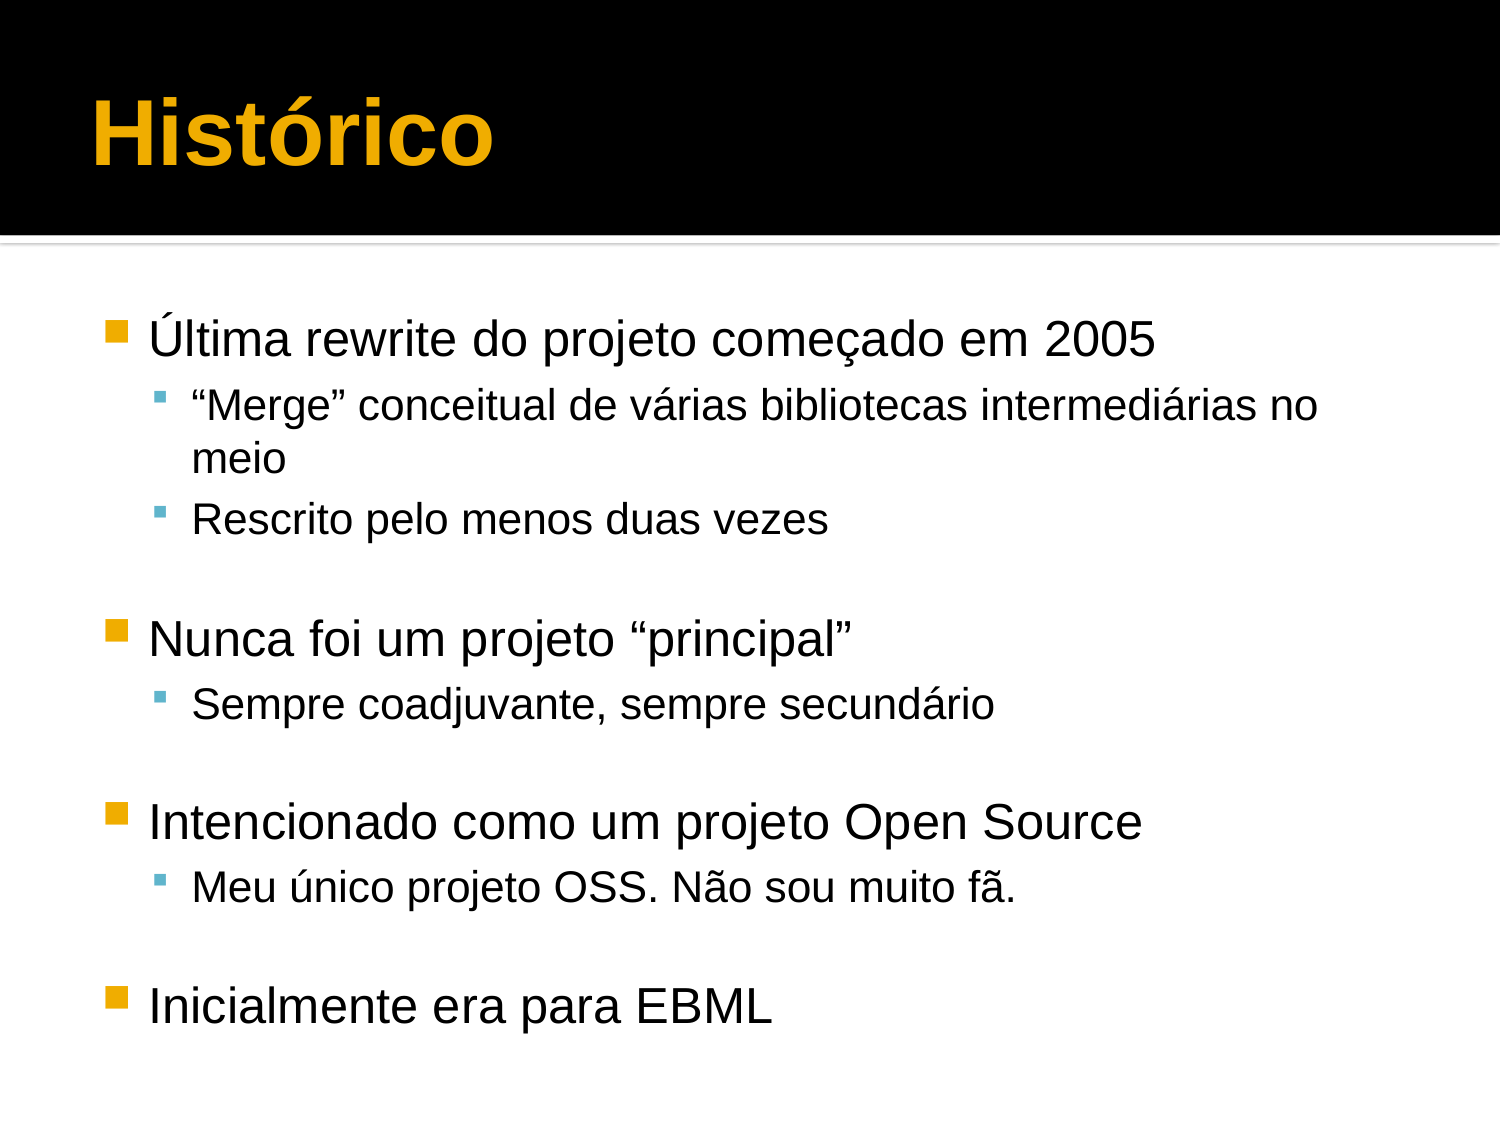

# Histórico
Última rewrite do projeto começado em 2005
“Merge” conceitual de várias bibliotecas intermediárias no meio
Rescrito pelo menos duas vezes

Nunca foi um projeto “principal”
Sempre coadjuvante, sempre secundário

Intencionado como um projeto Open Source
Meu único projeto OSS. Não sou muito fã.

Inicialmente era para EBML